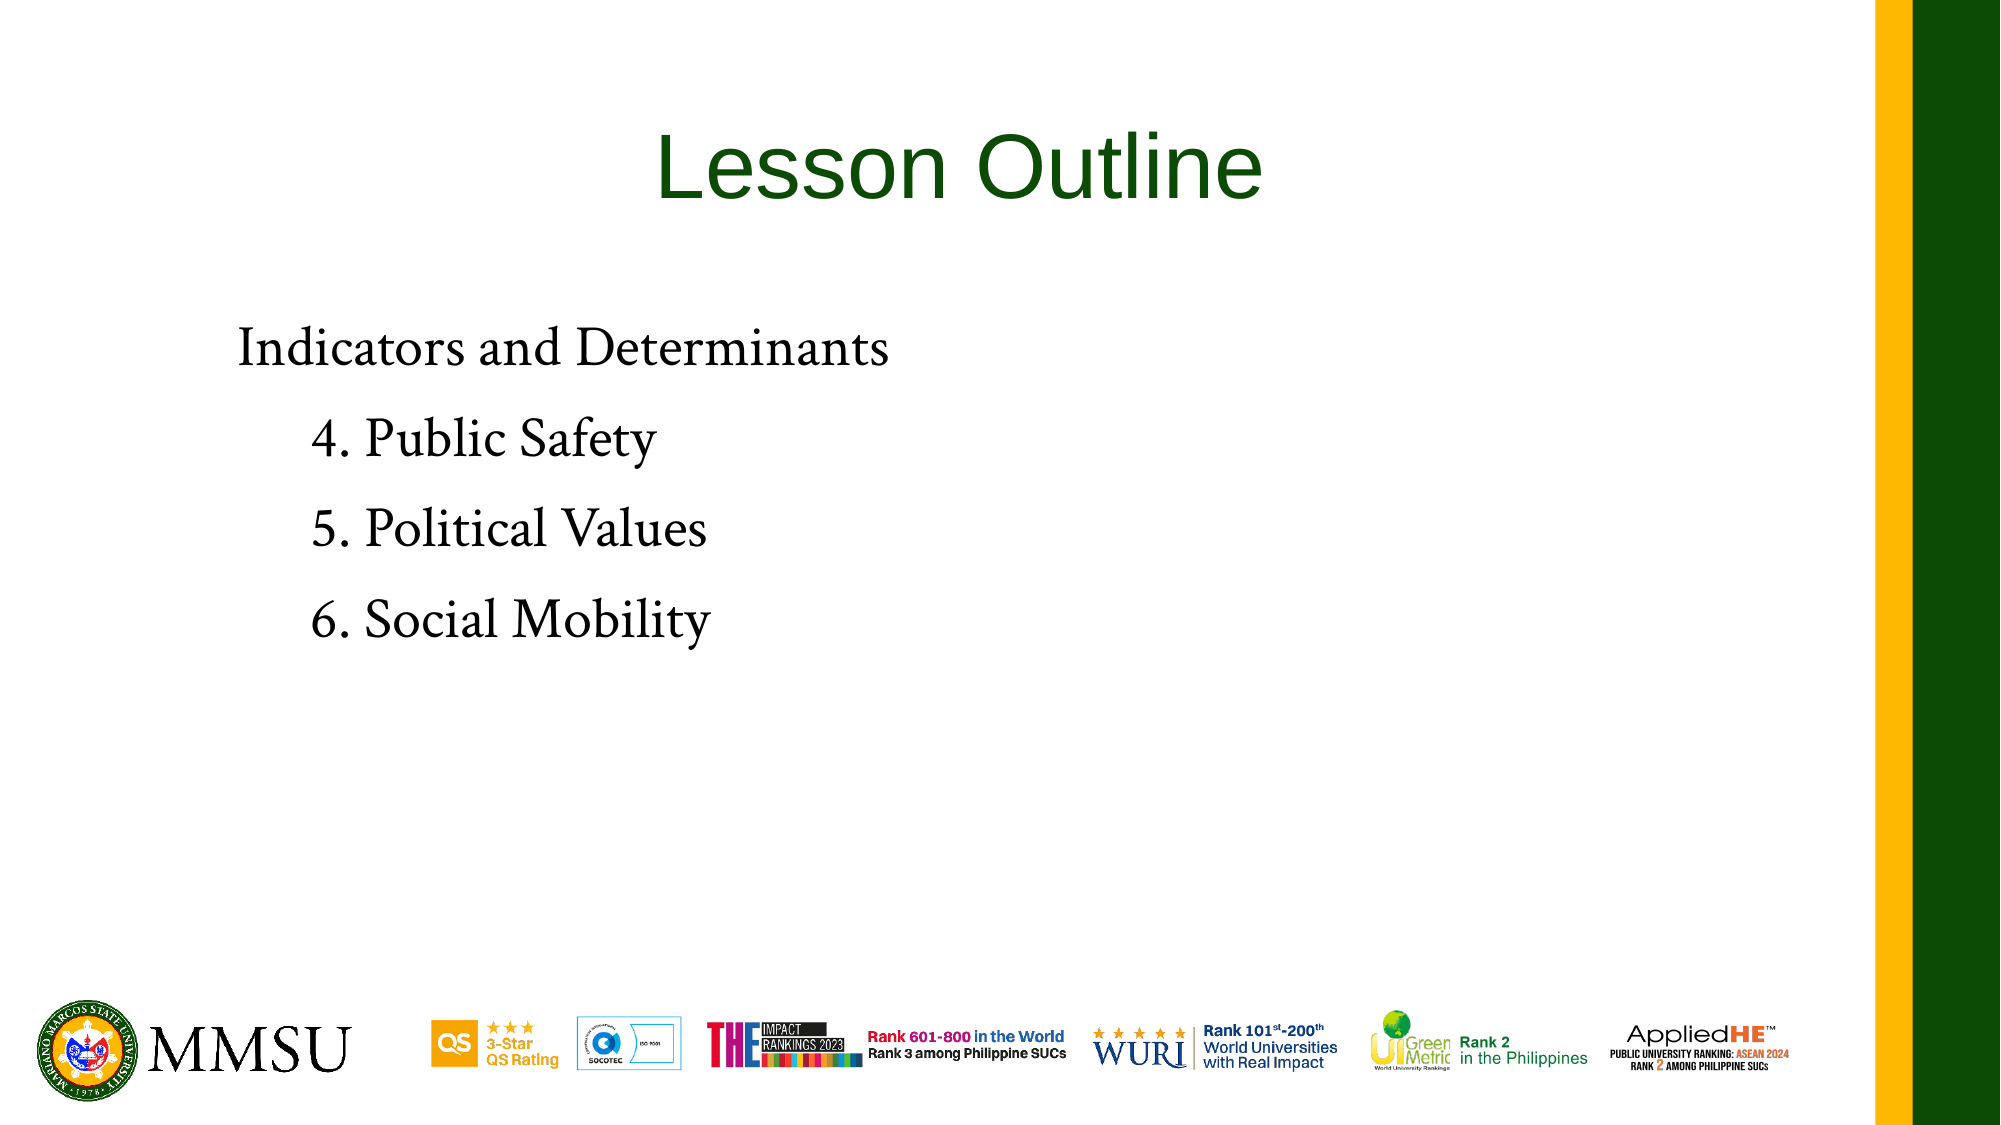

# Lesson Outline
Indicators and Determinants
	4. Public Safety
	5. Political Values
	6. Social Mobility